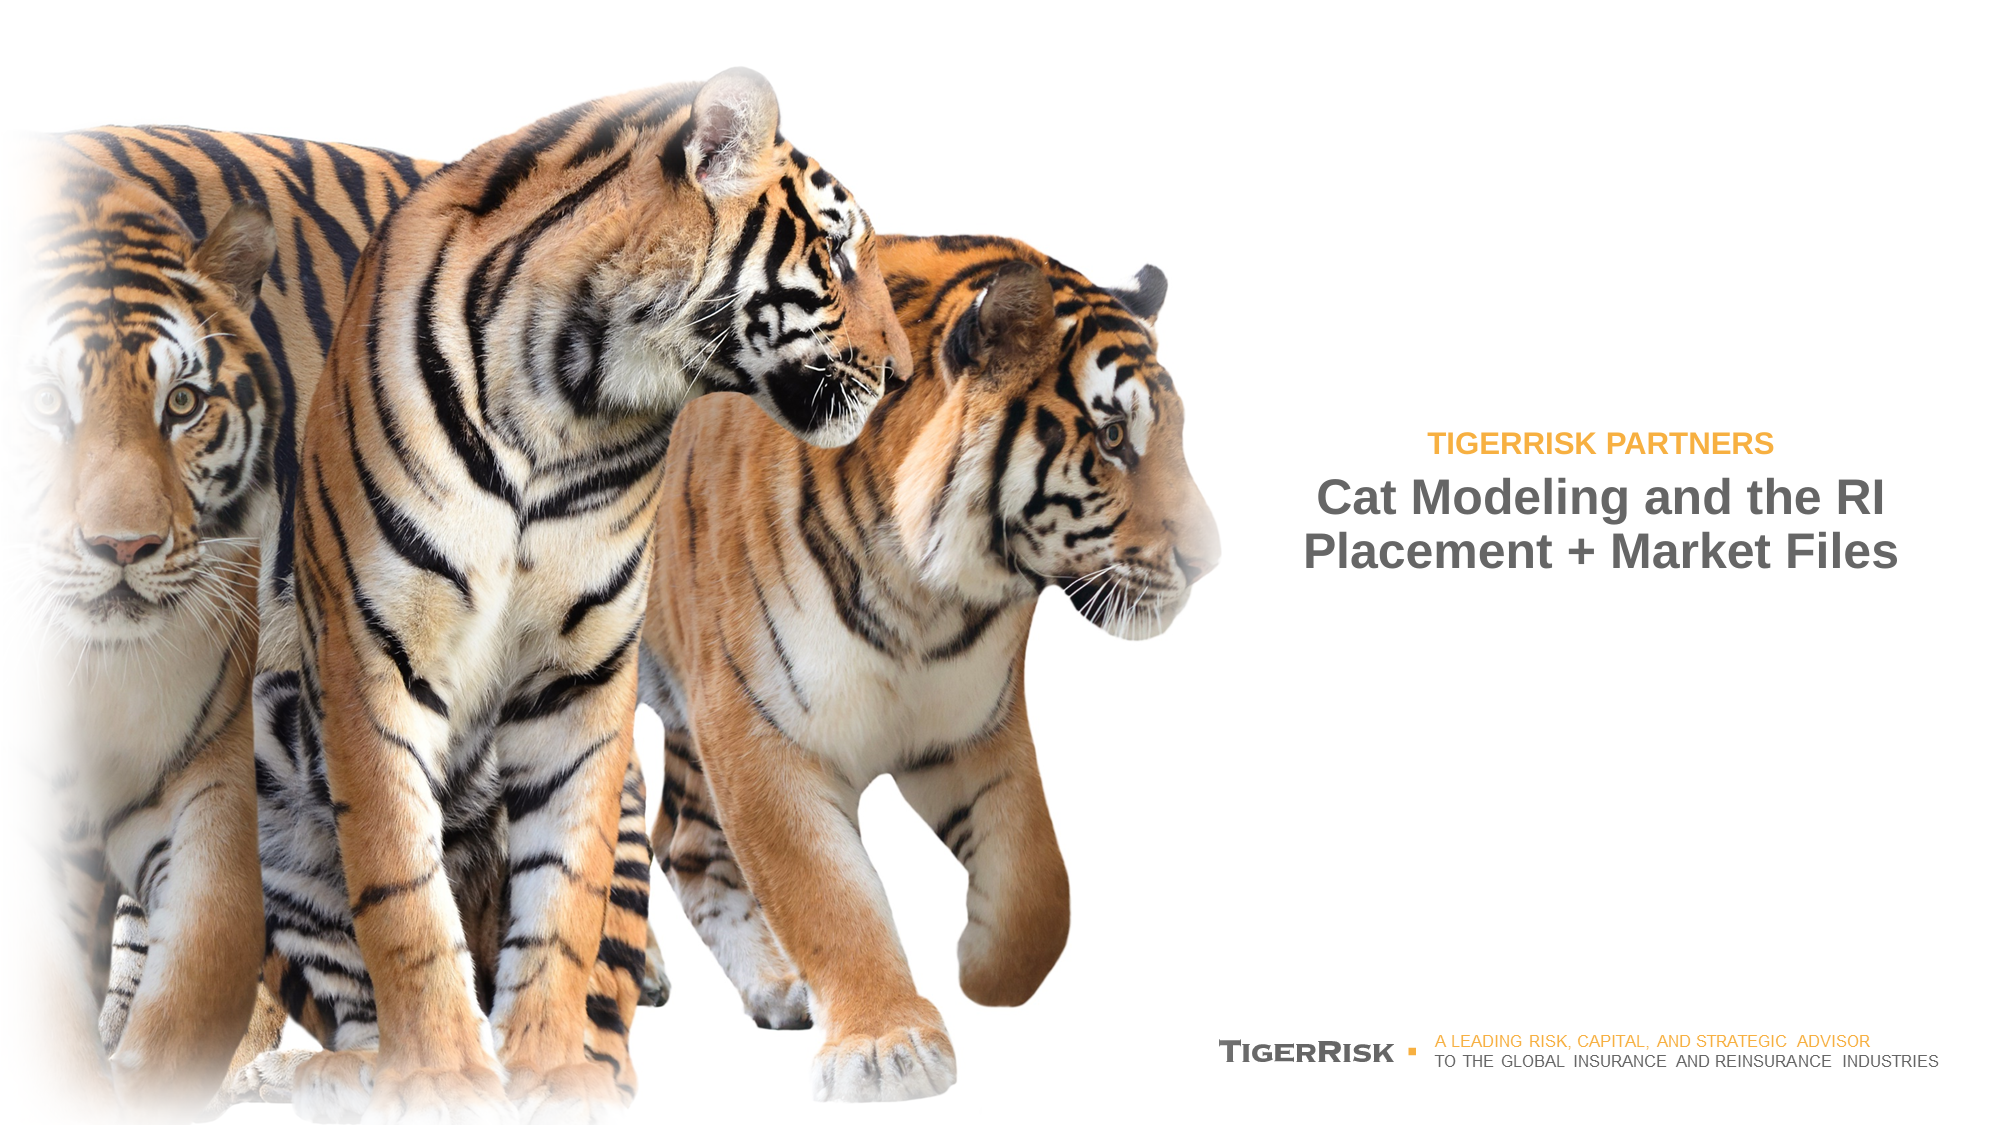

TIGERRISK PARTNERS
# Cat Modeling and the RI Placement + Market Files